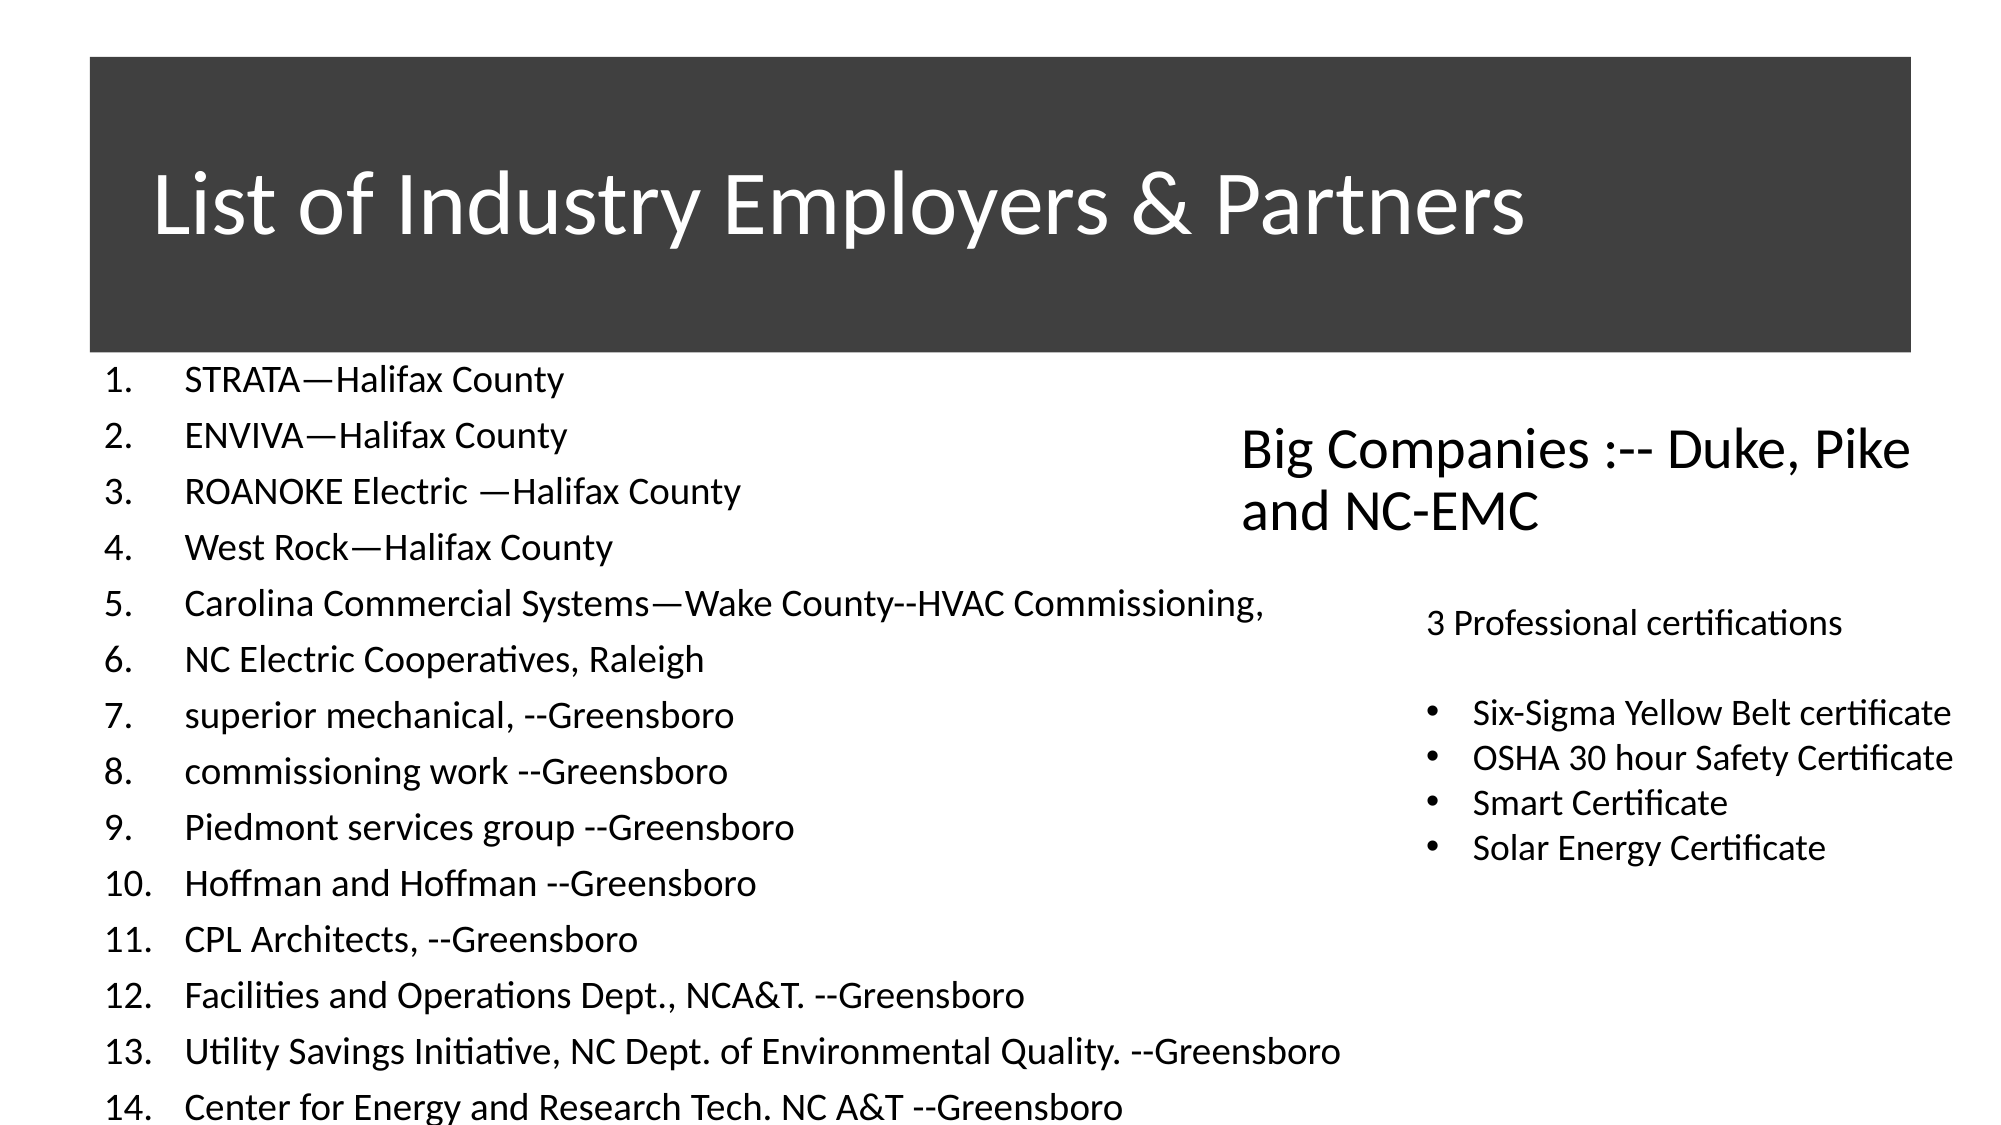

# List of Industry Employers & Partners
STRATA—Halifax County
ENVIVA—Halifax County
ROANOKE Electric —Halifax County
West Rock—Halifax County
Carolina Commercial Systems—Wake County--HVAC Commissioning,
NC Electric Cooperatives, Raleigh
superior mechanical, --Greensboro
commissioning work --Greensboro
Piedmont services group --Greensboro
Hoffman and Hoffman --Greensboro
CPL Architects, --Greensboro
Facilities and Operations Dept., NCA&T. --Greensboro
Utility Savings Initiative, NC Dept. of Environmental Quality. --Greensboro
Center for Energy and Research Tech. NC A&T --Greensboro
Big Companies :-- Duke, Pike and NC-EMC

3 Professional certifications

Six-Sigma Yellow Belt certificate
OSHA 30 hour Safety Certificate
Smart Certificate
Solar Energy Certificate